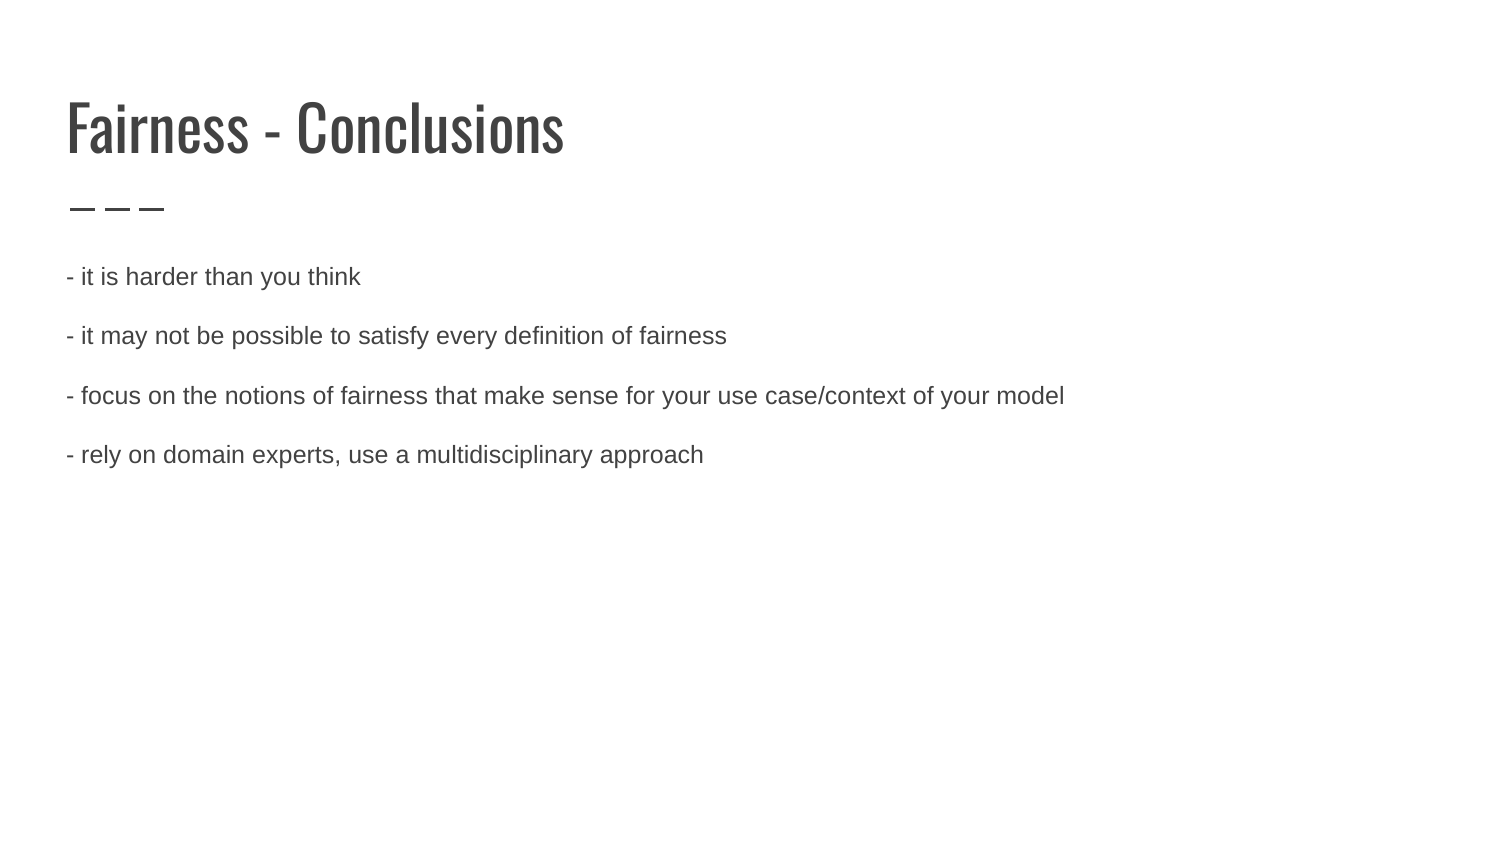

# Fairness - Conclusions
- it is harder than you think
- it may not be possible to satisfy every definition of fairness
- focus on the notions of fairness that make sense for your use case/context of your model
- rely on domain experts, use a multidisciplinary approach